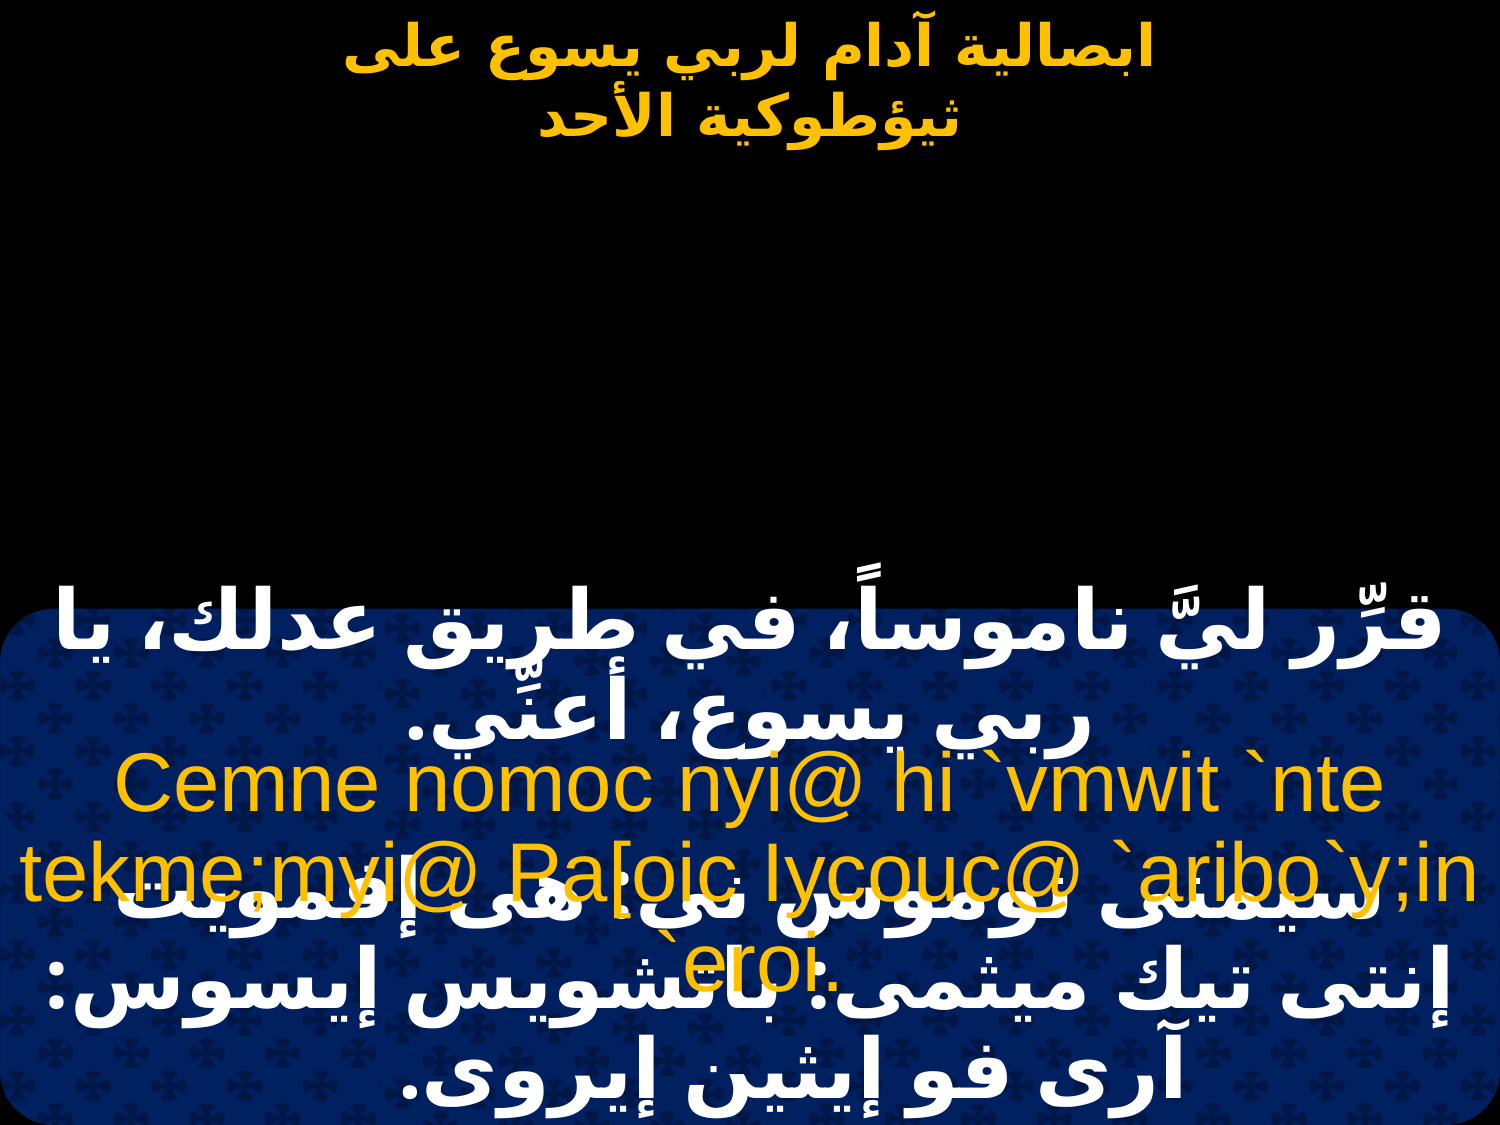

#
قرِّر ليَّ ناموساً، في طريق عدلك، يا ربي يسوع، أعنِّي.
Cemne nomoc nyi@ hi `vmwit `nte tekme;myi@ Pa[oic Iycouc@ `aribo`y;in `eroi.
سيمنى نوموس نى: هى إفمويت إنتى تيك ميثمى: باتشويس إيسوس: آرى فو إيثين إيروى.